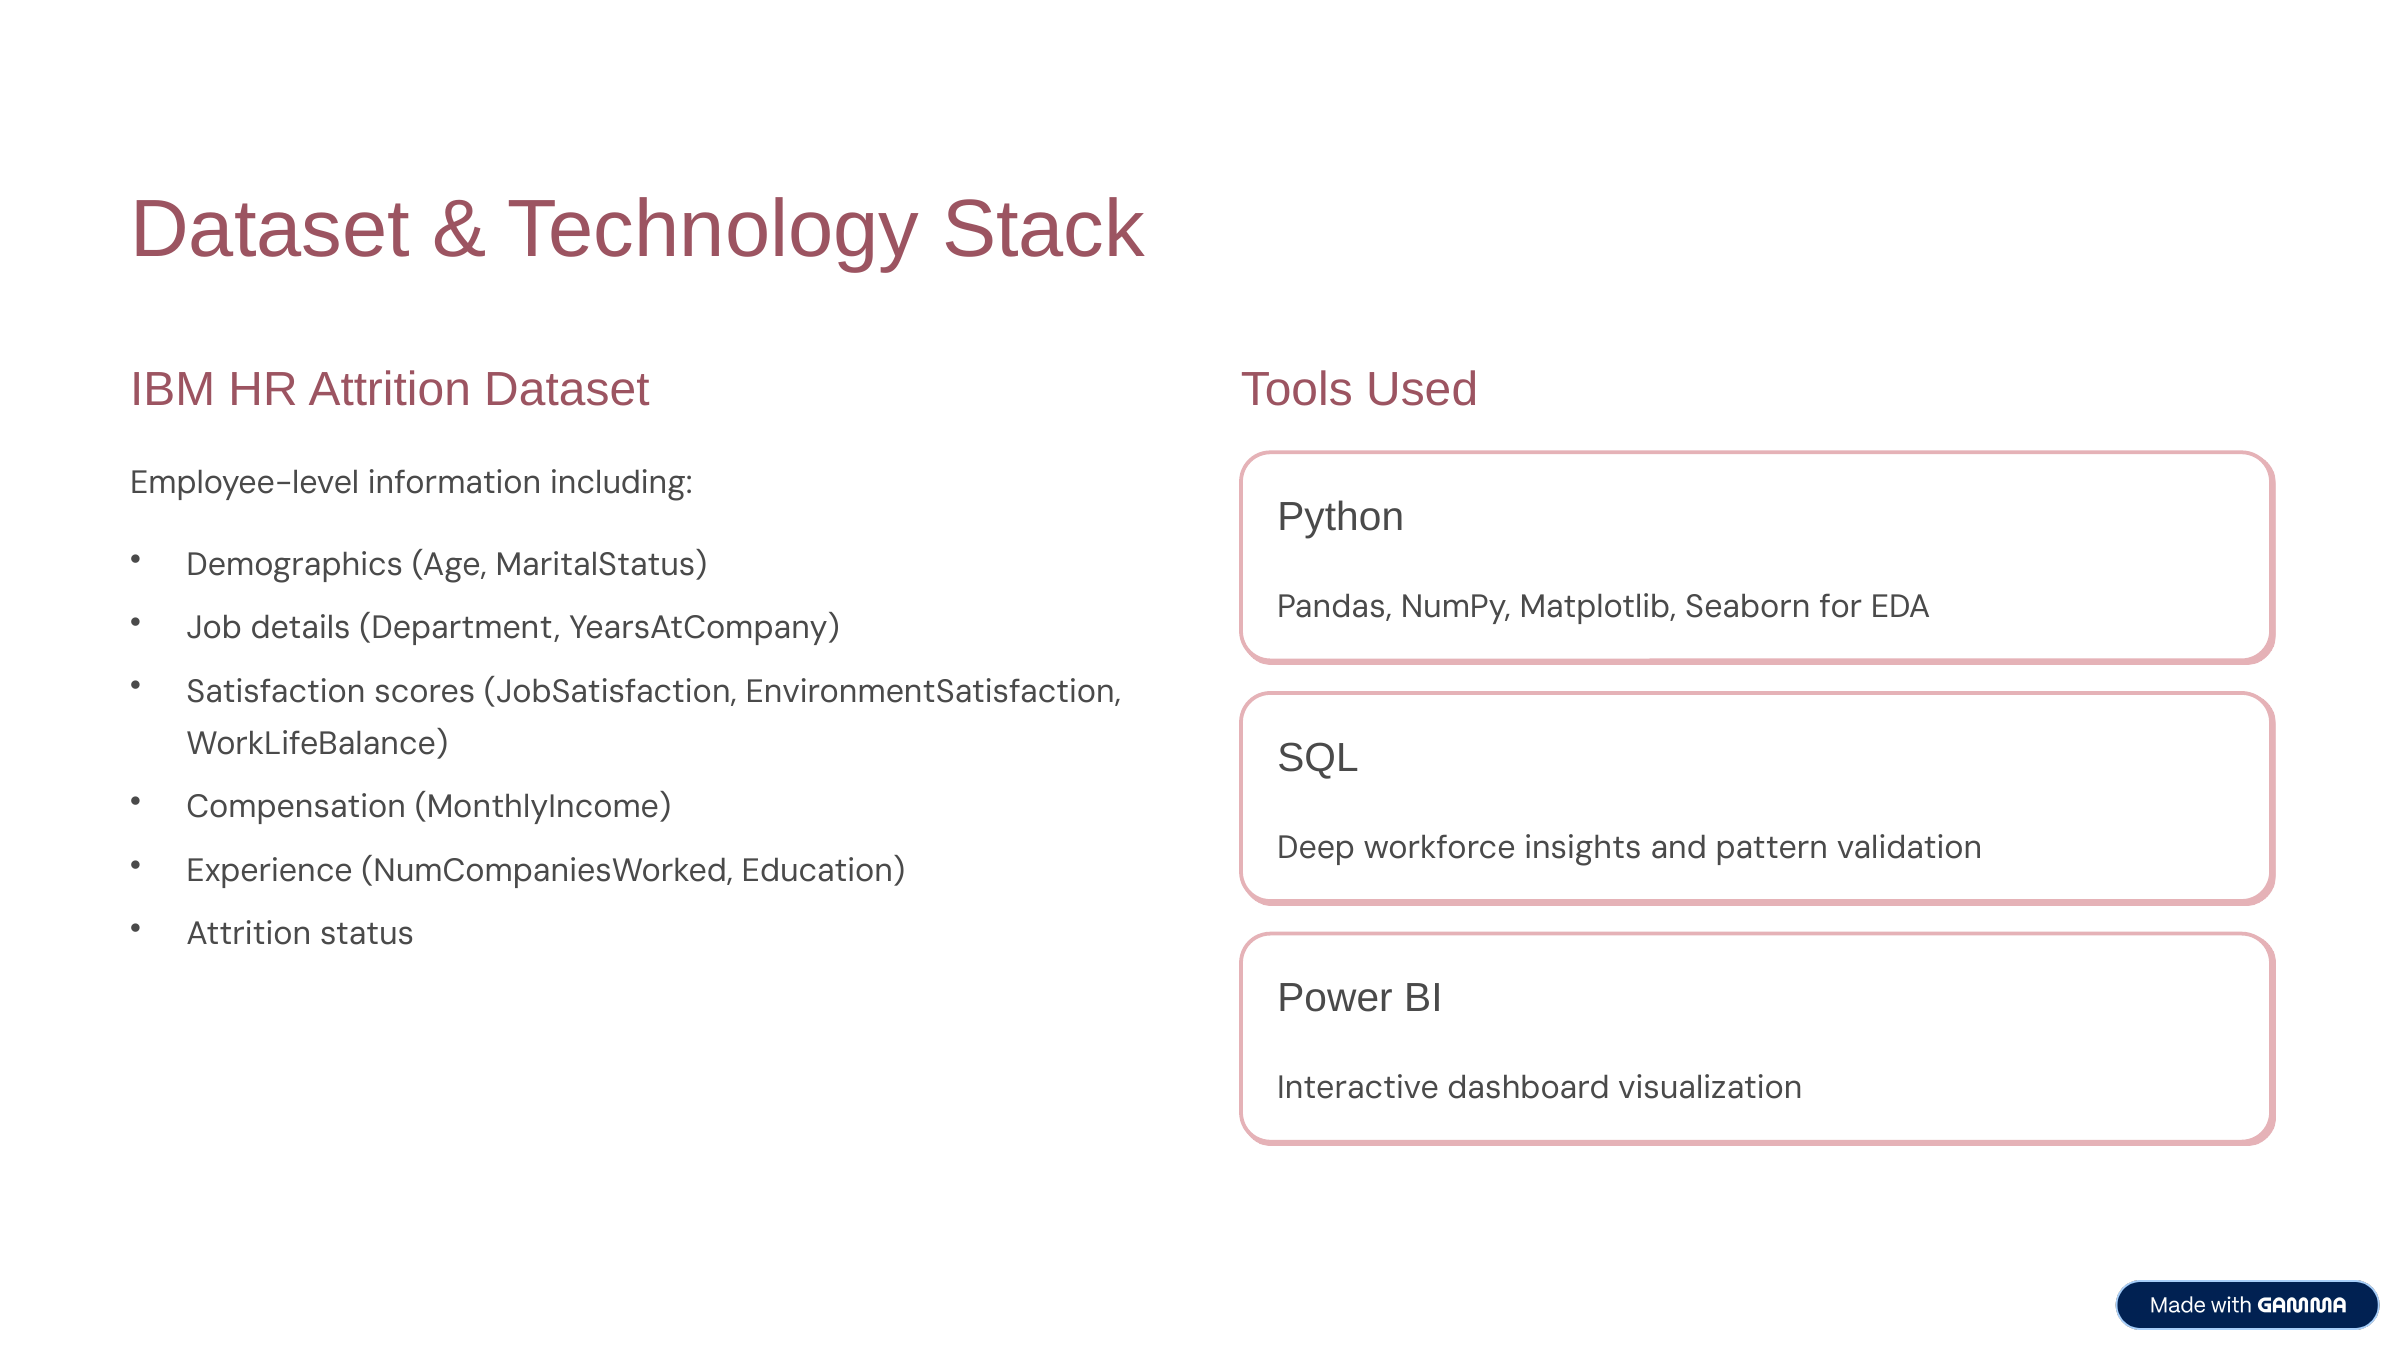

Dataset & Technology Stack
IBM HR Attrition Dataset
Tools Used
Employee-level information including:

Python
Demographics (Age, MaritalStatus)
Pandas, NumPy, Matplotlib, Seaborn for EDA
Job details (Department, YearsAtCompany)
Satisfaction scores (JobSatisfaction, EnvironmentSatisfaction, WorkLifeBalance)

SQL
Compensation (MonthlyIncome)
Deep workforce insights and pattern validation
Experience (NumCompaniesWorked, Education)
Attrition status

Power BI
Interactive dashboard visualization